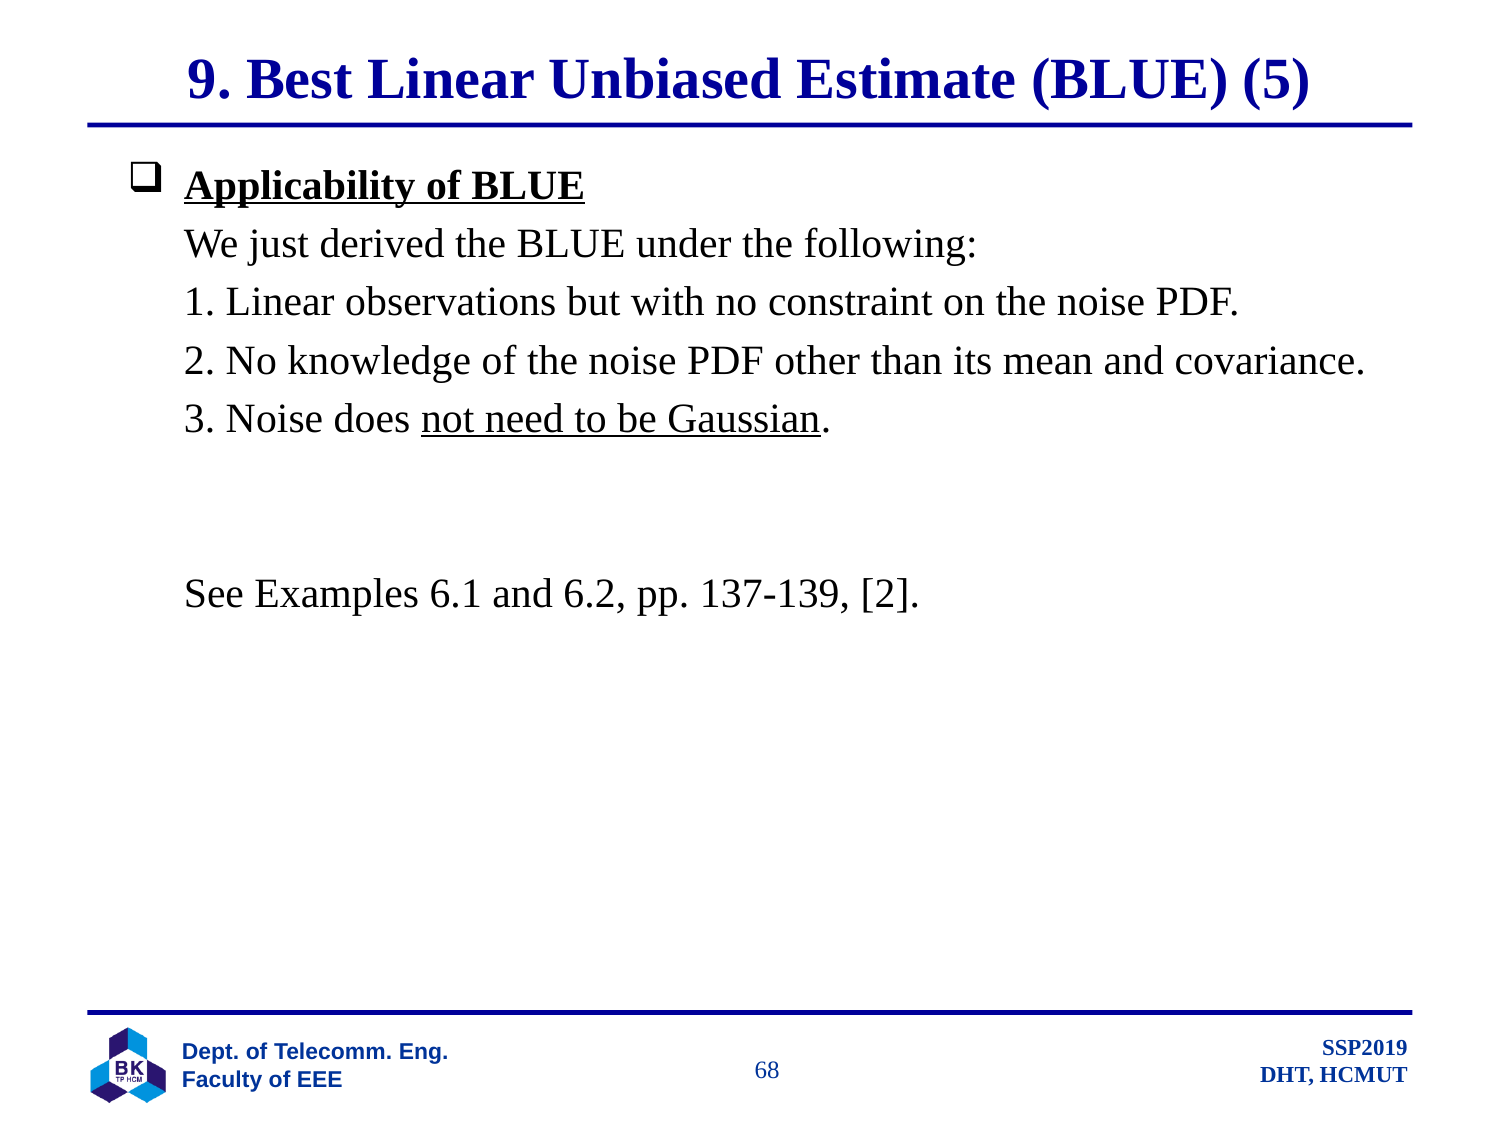

# 9. Best Linear Unbiased Estimate (BLUE) (5)
Applicability of BLUE
	We just derived the BLUE under the following:
	1. Linear observations but with no constraint on the noise PDF.
	2. No knowledge of the noise PDF other than its mean and covariance.
	3. Noise does not need to be Gaussian.

	See Examples 6.1 and 6.2, pp. 137-139, [2].

		  68